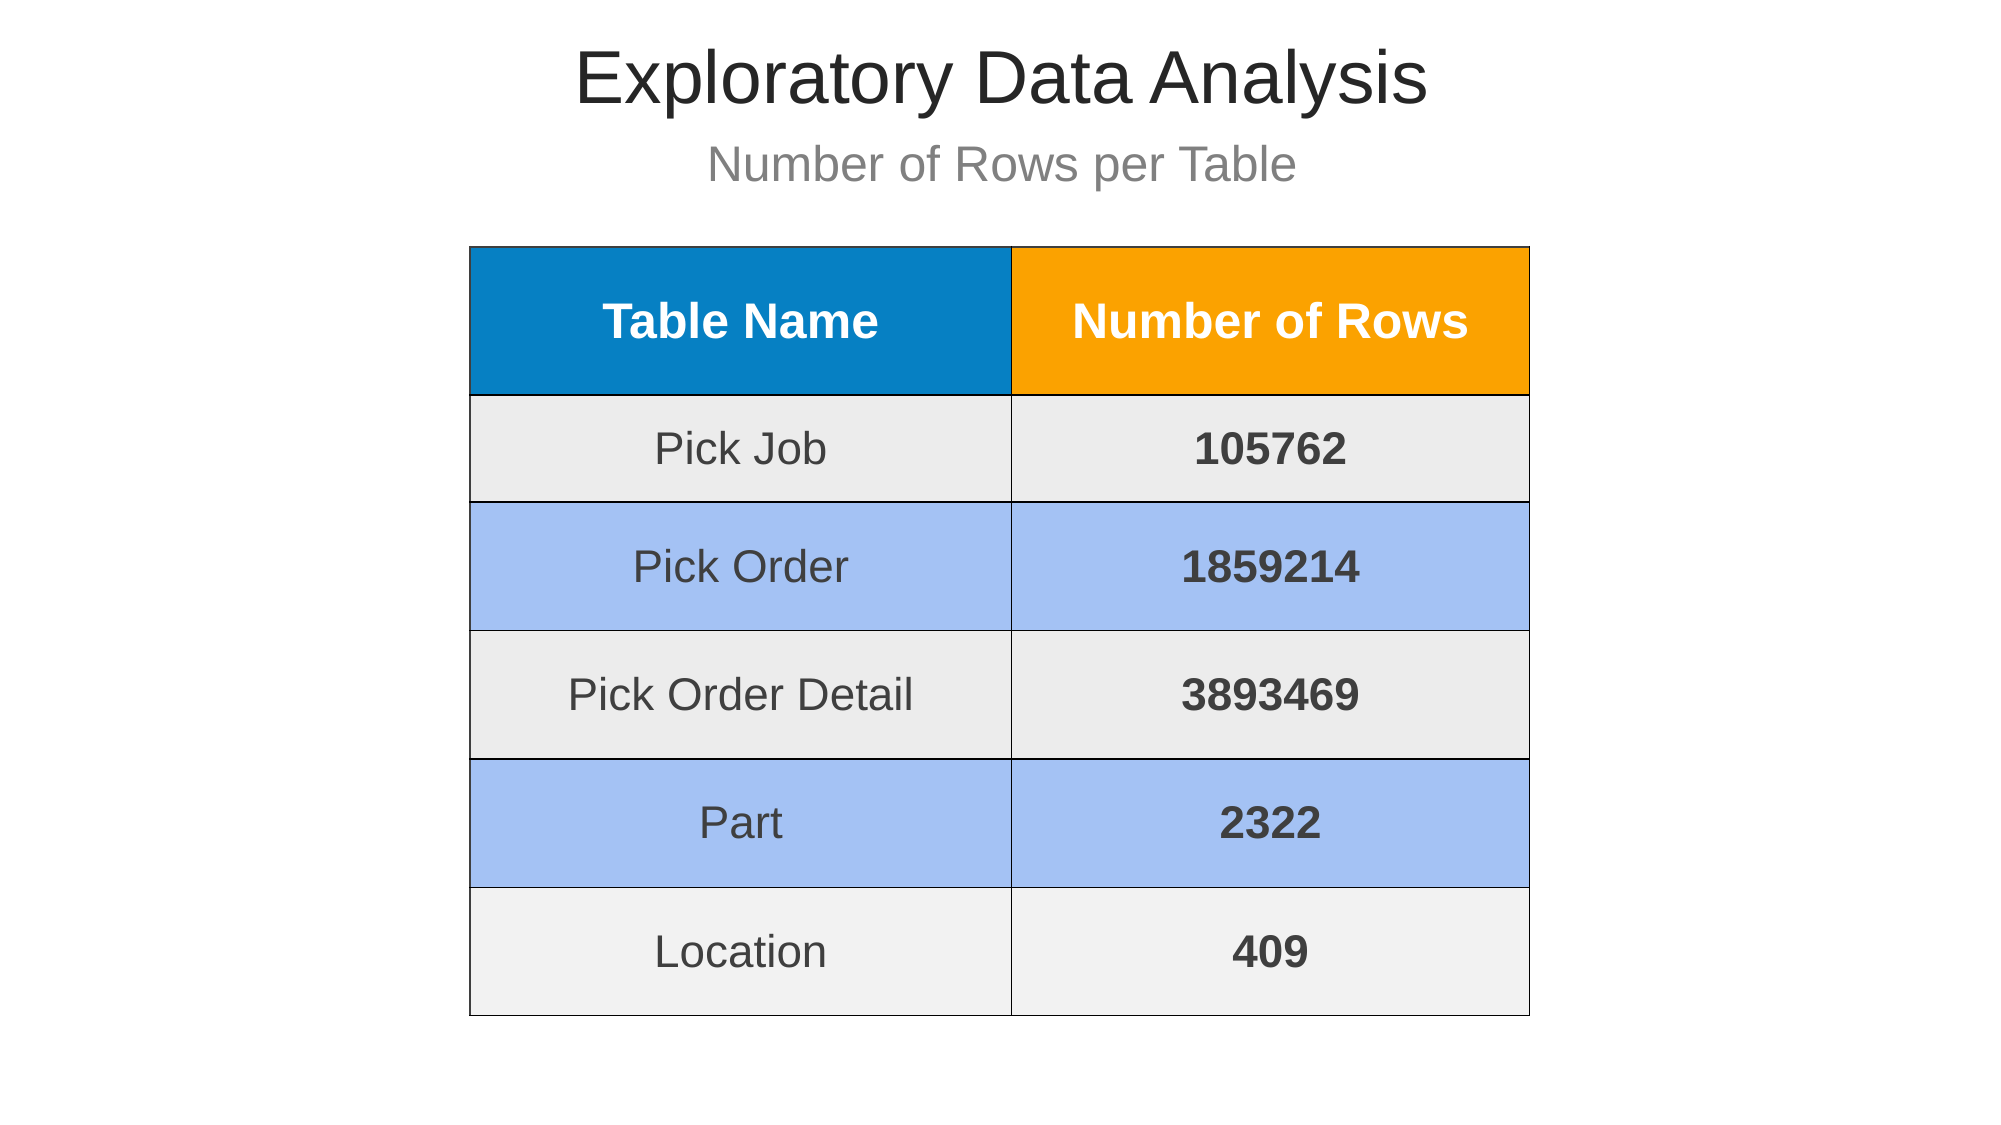

Exploratory Data Analysis
Number of Rows per Table
| Table Name | Number of Rows |  |  |
| --- | --- | --- | --- |
| Pick Job | 105762 |  |  |
| Pick Order | 1859214 |  |  |
| Pick Order Detail | 3893469 |  |  |
| Part | 2322 |  |  |
| Location | 409 |  |  |